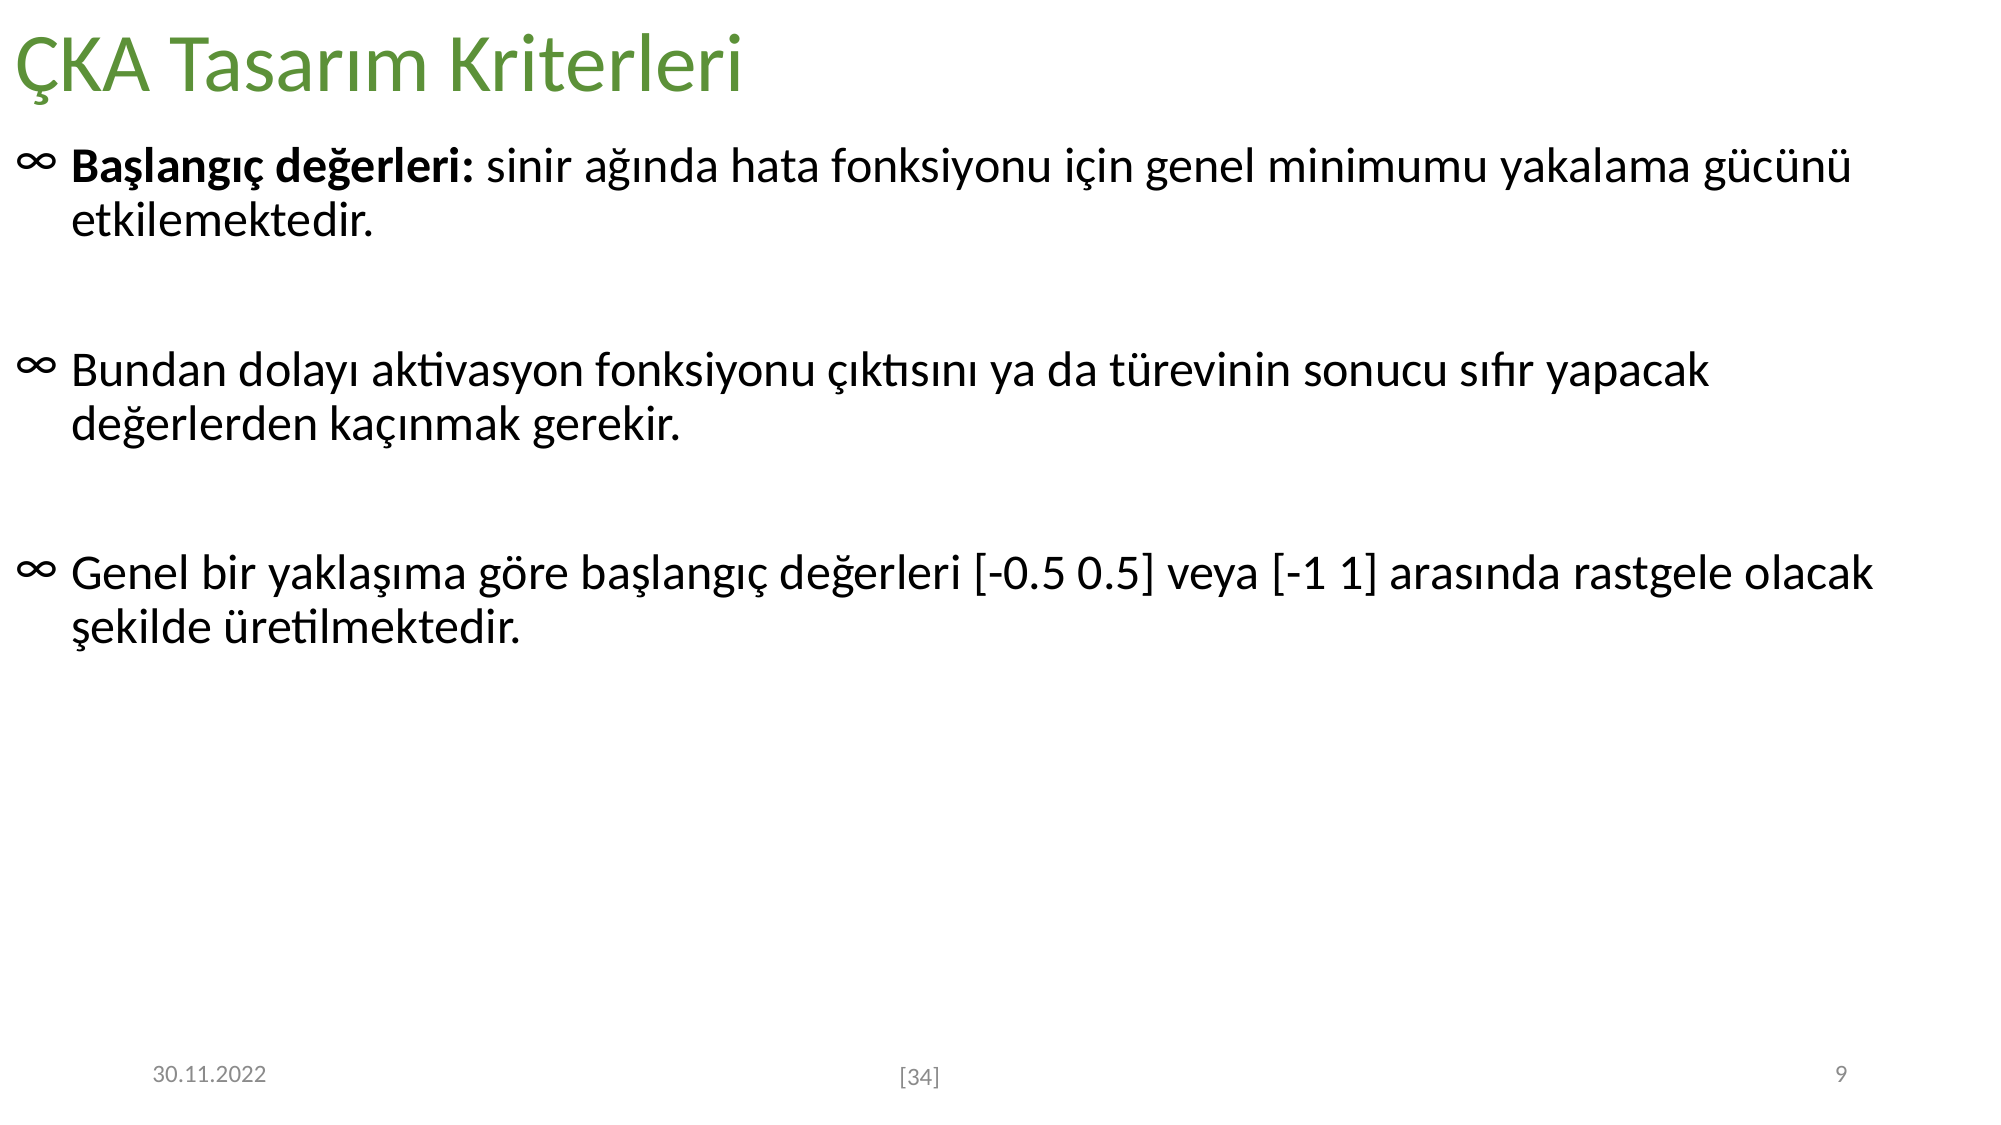

# ÇKA Tasarım Kriterleri
Başlangıç değerleri: sinir ağında hata fonksiyonu için genel minimumu yakalama gücünü etkilemektedir.

Bundan dolayı aktivasyon fonksiyonu çıktısını ya da türevinin sonucu sıfır yapacak değerlerden kaçınmak gerekir.

Genel bir yaklaşıma göre başlangıç değerleri [-0.5 0.5] veya [-1 1] arasında rastgele olacak şekilde üretilmektedir.

30.11.2022
9
[34]